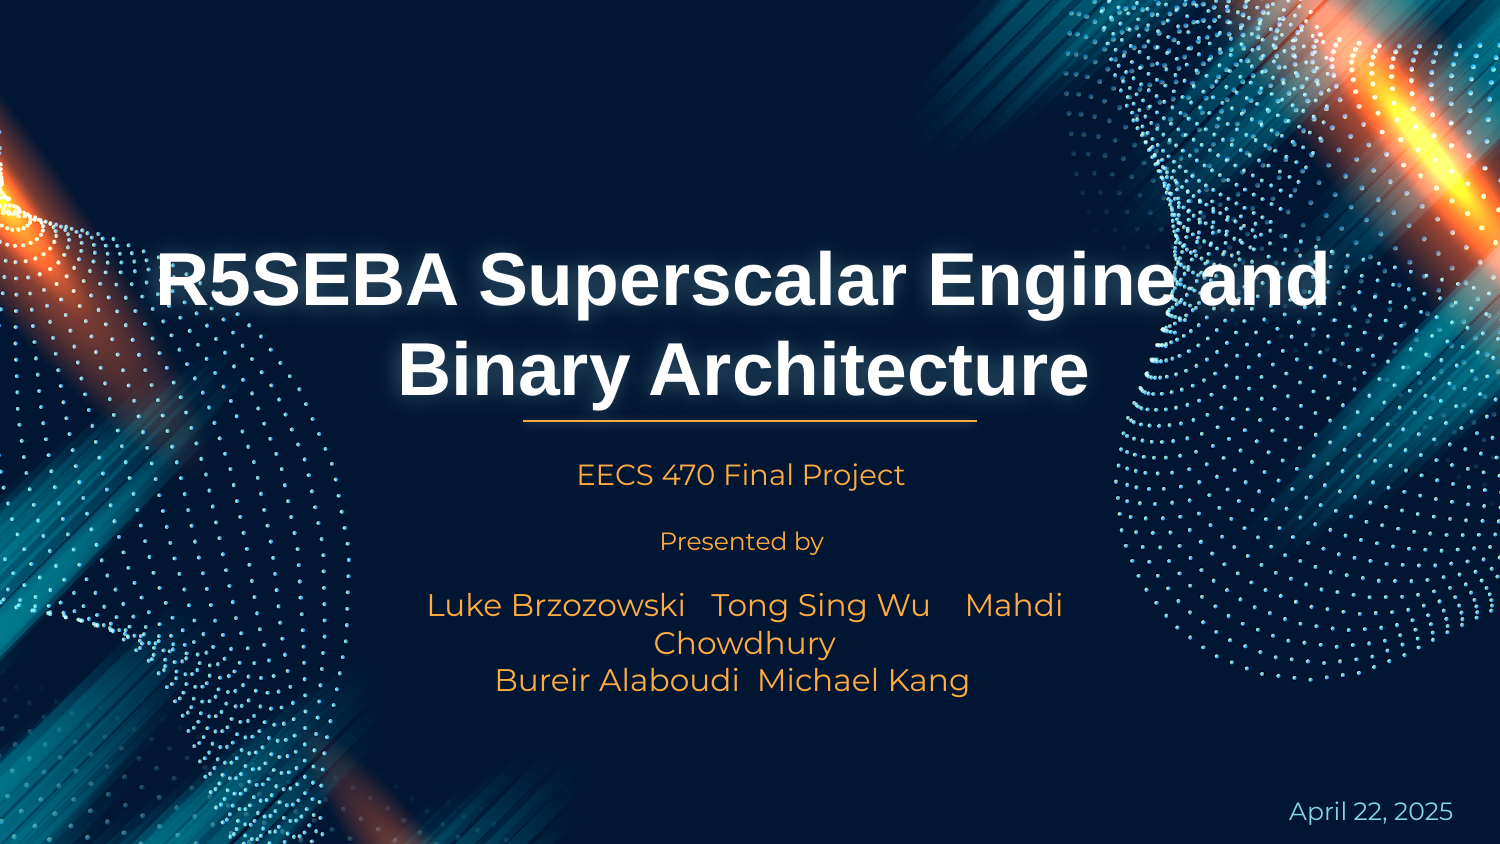

# R5SEBA Superscalar Engine and Binary Architecture
EECS 470 Final Project

Presented by

Luke Brzozowski   Tong Sing Wu    Mahdi Chowdhury
Bureir Alaboudi  Michael Kang
April 22, 2025